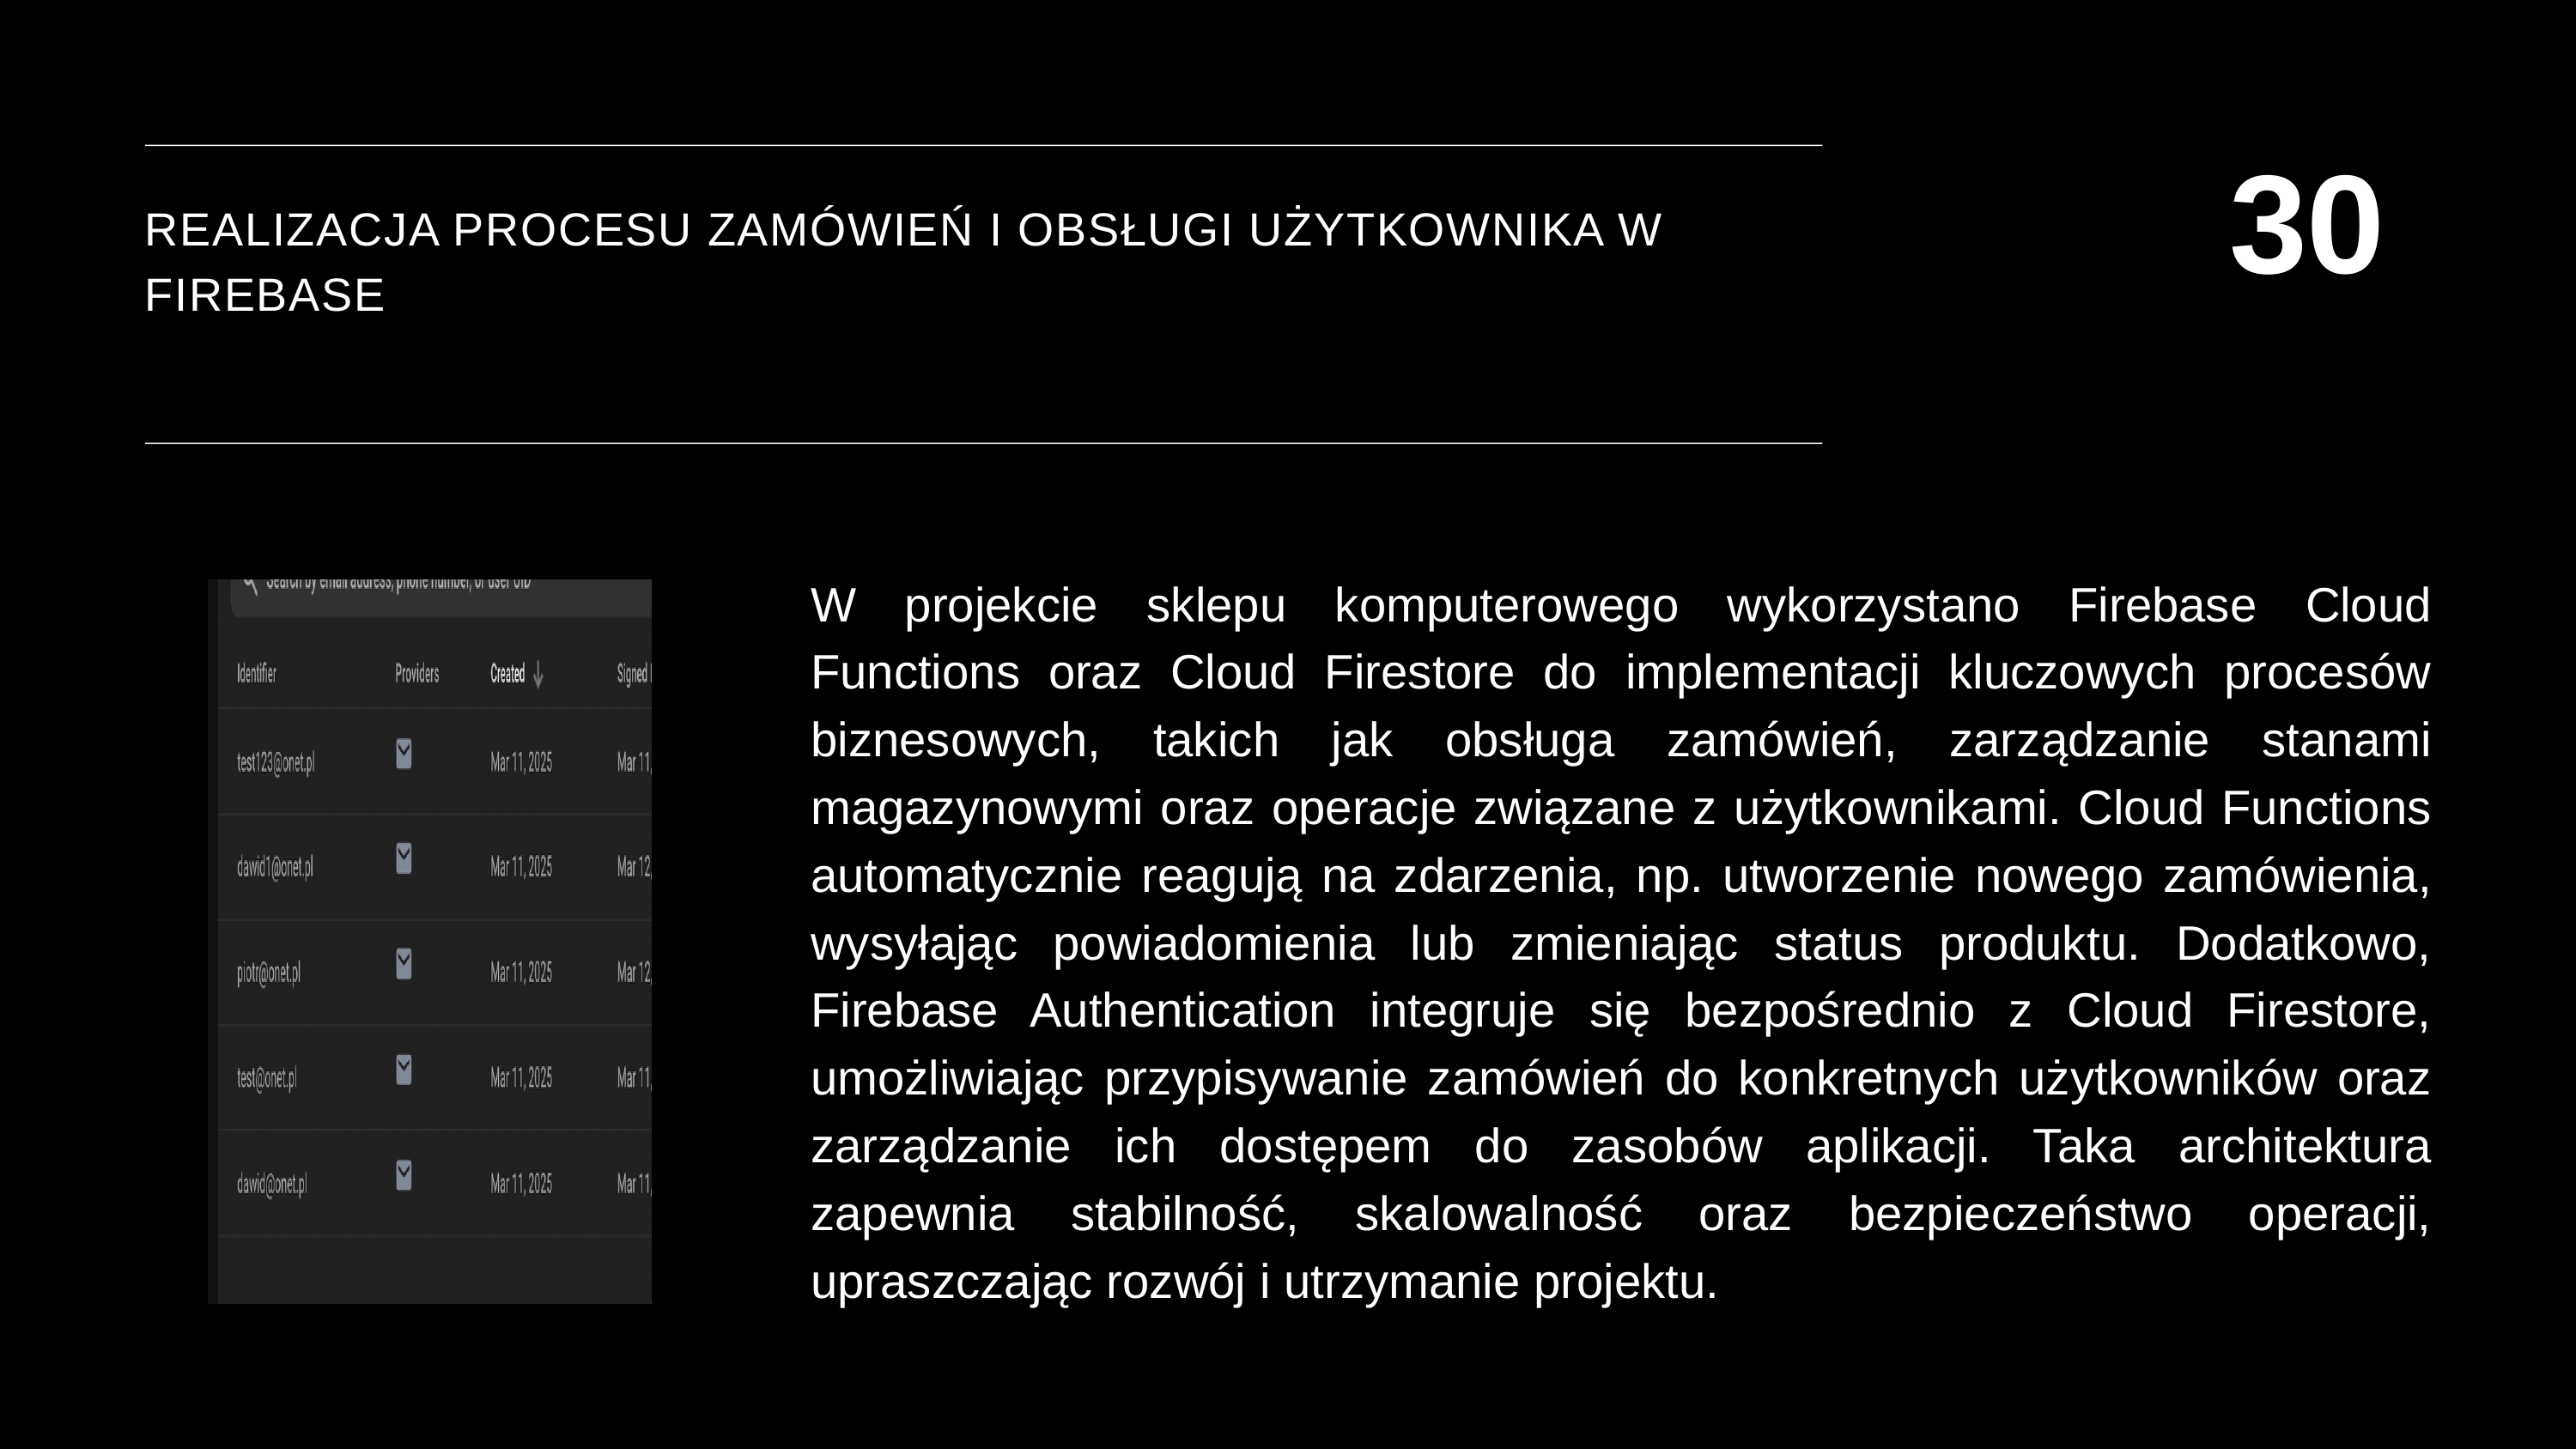

30

REALIZACJA PROCESU ZAMÓWIEŃ I OBSŁUGI UŻYTKOWNIKA W FIREBASE

W projekcie sklepu komputerowego wykorzystano Firebase Cloud Functions oraz Cloud Firestore do implementacji kluczowych procesów biznesowych, takich jak obsługa zamówień, zarządzanie stanami magazynowymi oraz operacje związane z użytkownikami. Cloud Functions automatycznie reagują na zdarzenia, np. utworzenie nowego zamówienia, wysyłając powiadomienia lub zmieniając status produktu. Dodatkowo, Firebase Authentication integruje się bezpośrednio z Cloud Firestore, umożliwiając przypisywanie zamówień do konkretnych użytkowników oraz zarządzanie ich dostępem do zasobów aplikacji. Taka architektura zapewnia stabilność, skalowalność oraz bezpieczeństwo operacji, upraszczając rozwój i utrzymanie projektu.